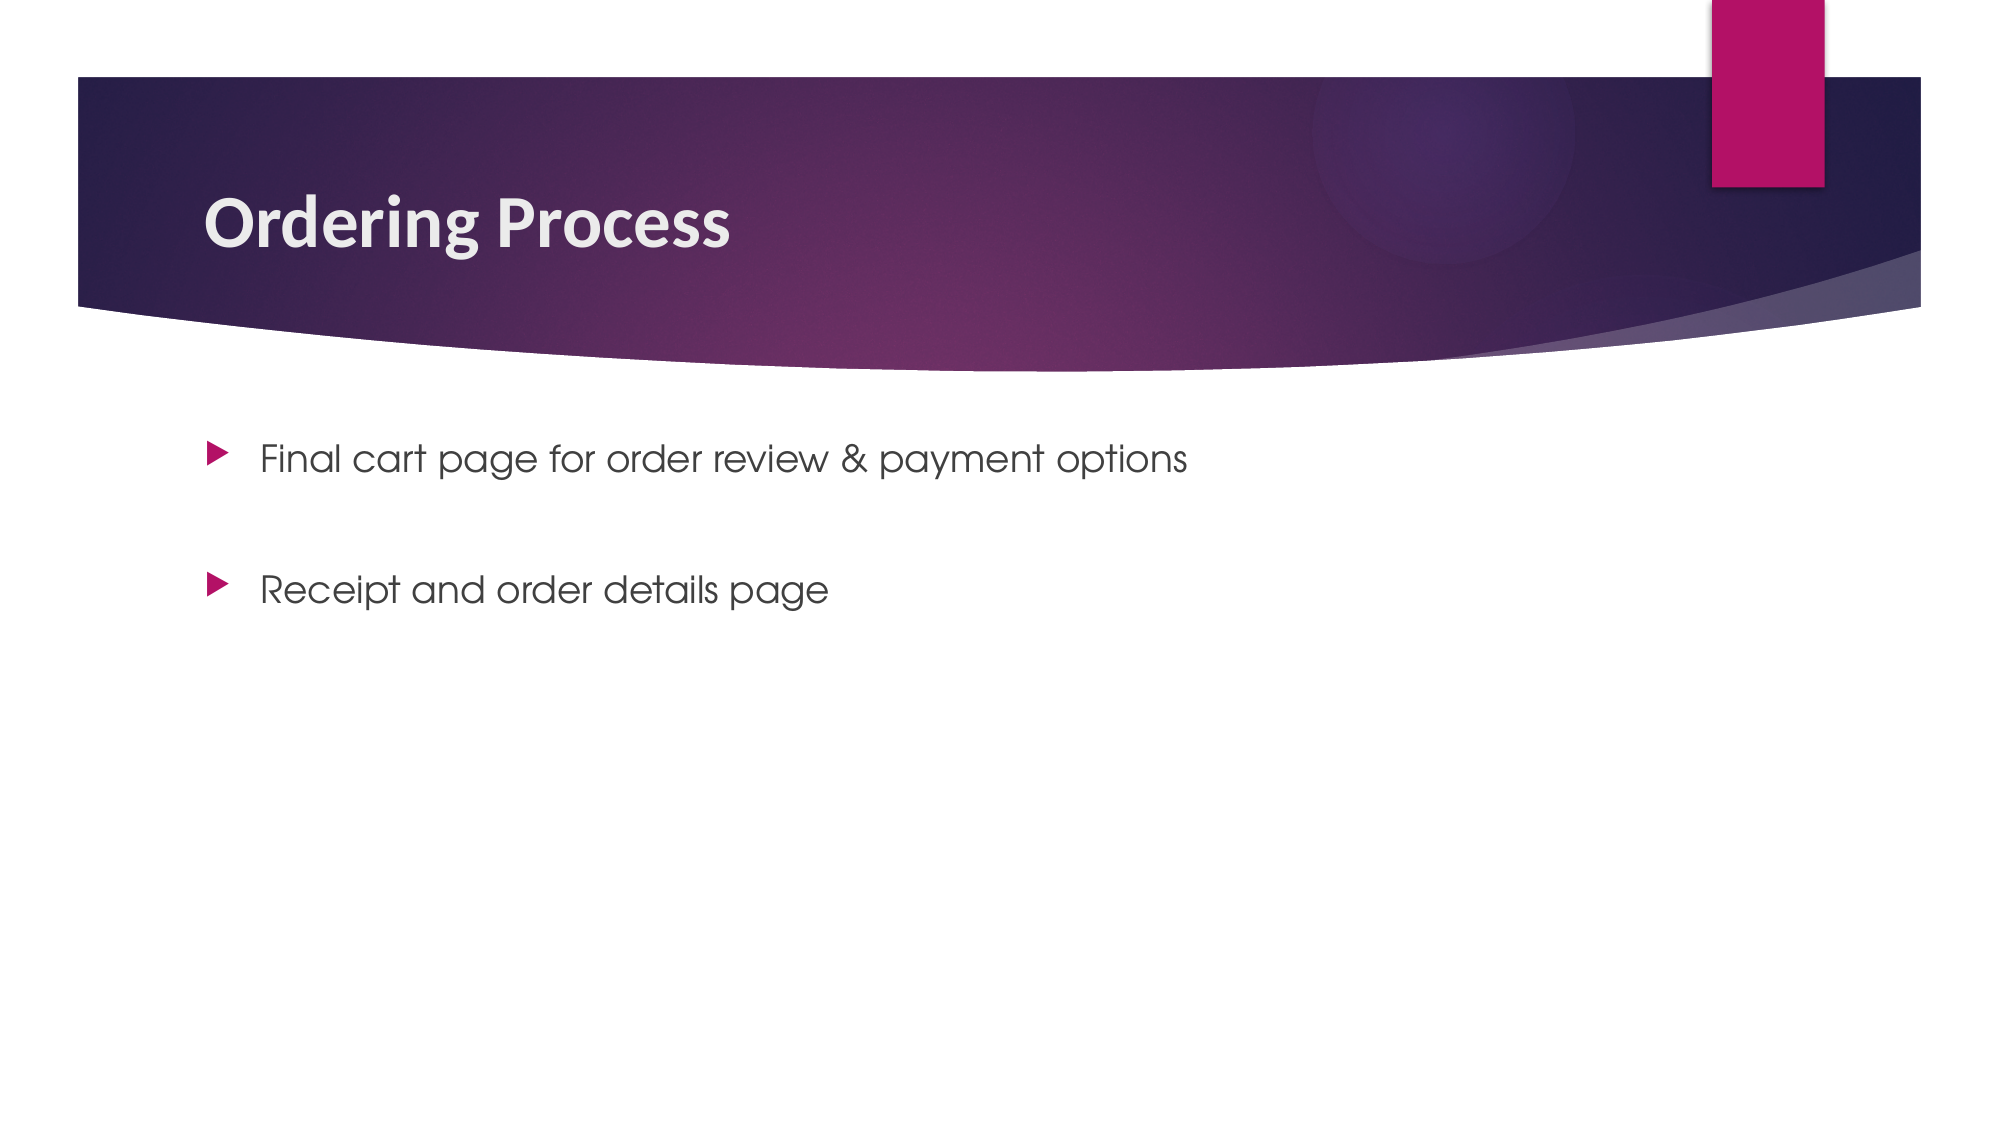

# Ordering Process
Final cart page for order review & payment options

Receipt and order details page